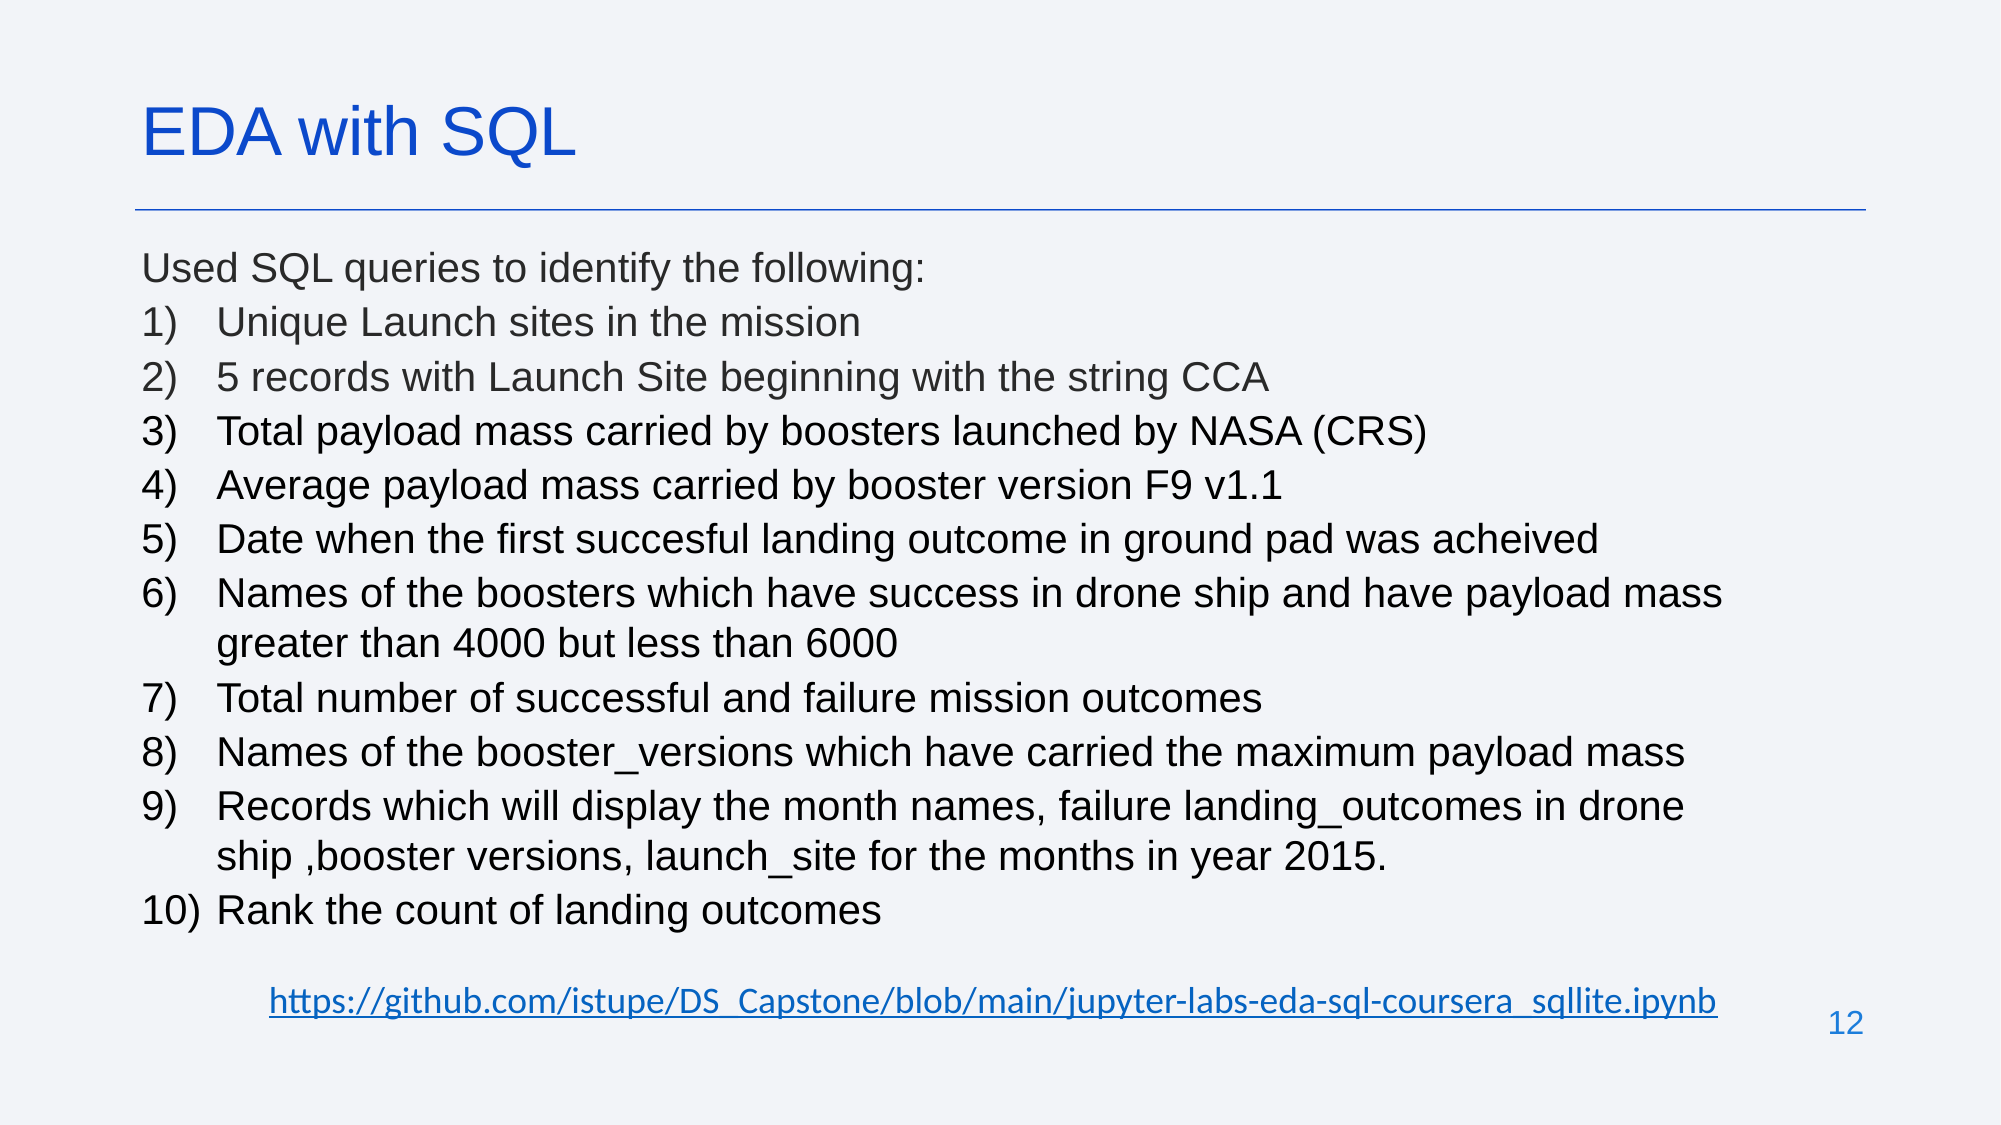

EDA with SQL
Used SQL queries to identify the following:
Unique Launch sites in the mission
5 records with Launch Site beginning with the string CCA
Total payload mass carried by boosters launched by NASA (CRS)
Average payload mass carried by booster version F9 v1.1
Date when the first succesful landing outcome in ground pad was acheived
Names of the boosters which have success in drone ship and have payload mass greater than 4000 but less than 6000
Total number of successful and failure mission outcomes
Names of the booster_versions which have carried the maximum payload mass
Records which will display the month names, failure landing_outcomes in drone ship ,booster versions, launch_site for the months in year 2015.
Rank the count of landing outcomes
https://github.com/istupe/DS_Capstone/blob/main/jupyter-labs-eda-sql-coursera_sqllite.ipynb

12